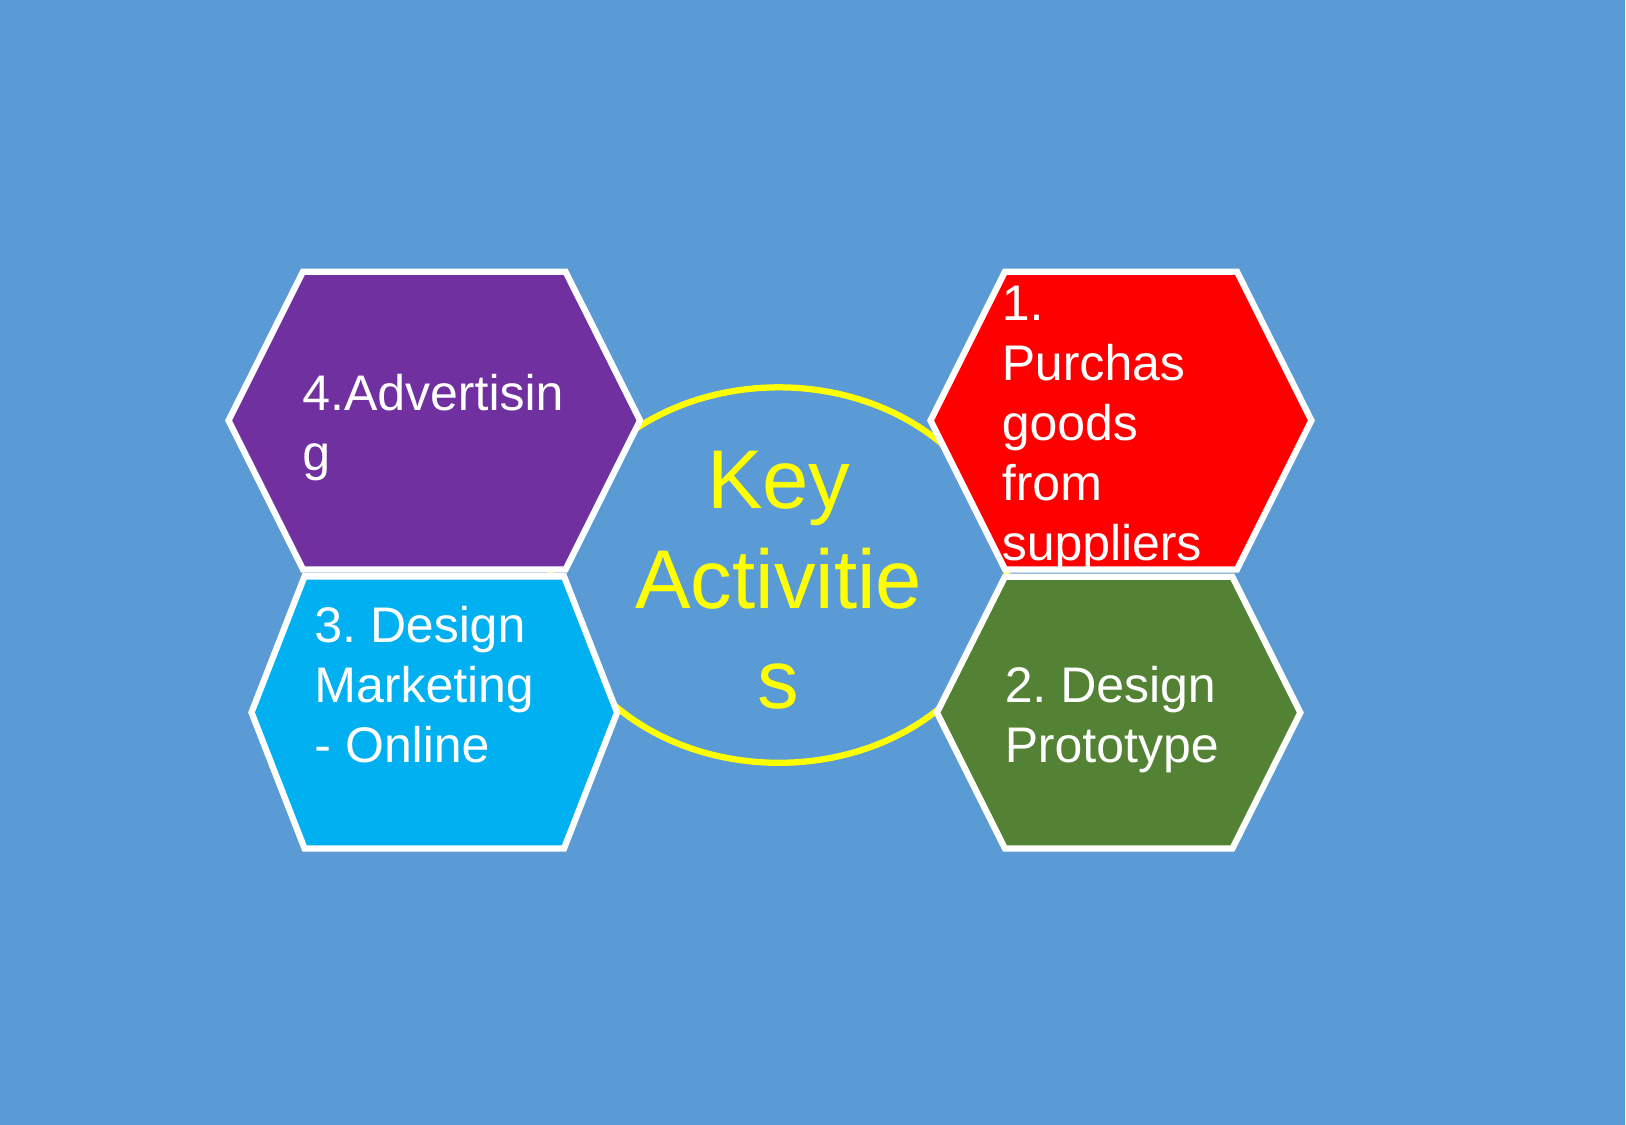

4.Advertising
1. Purchas goods from suppliers
Key Activities
3. Design Marketing
- Online

2. Design Prototype